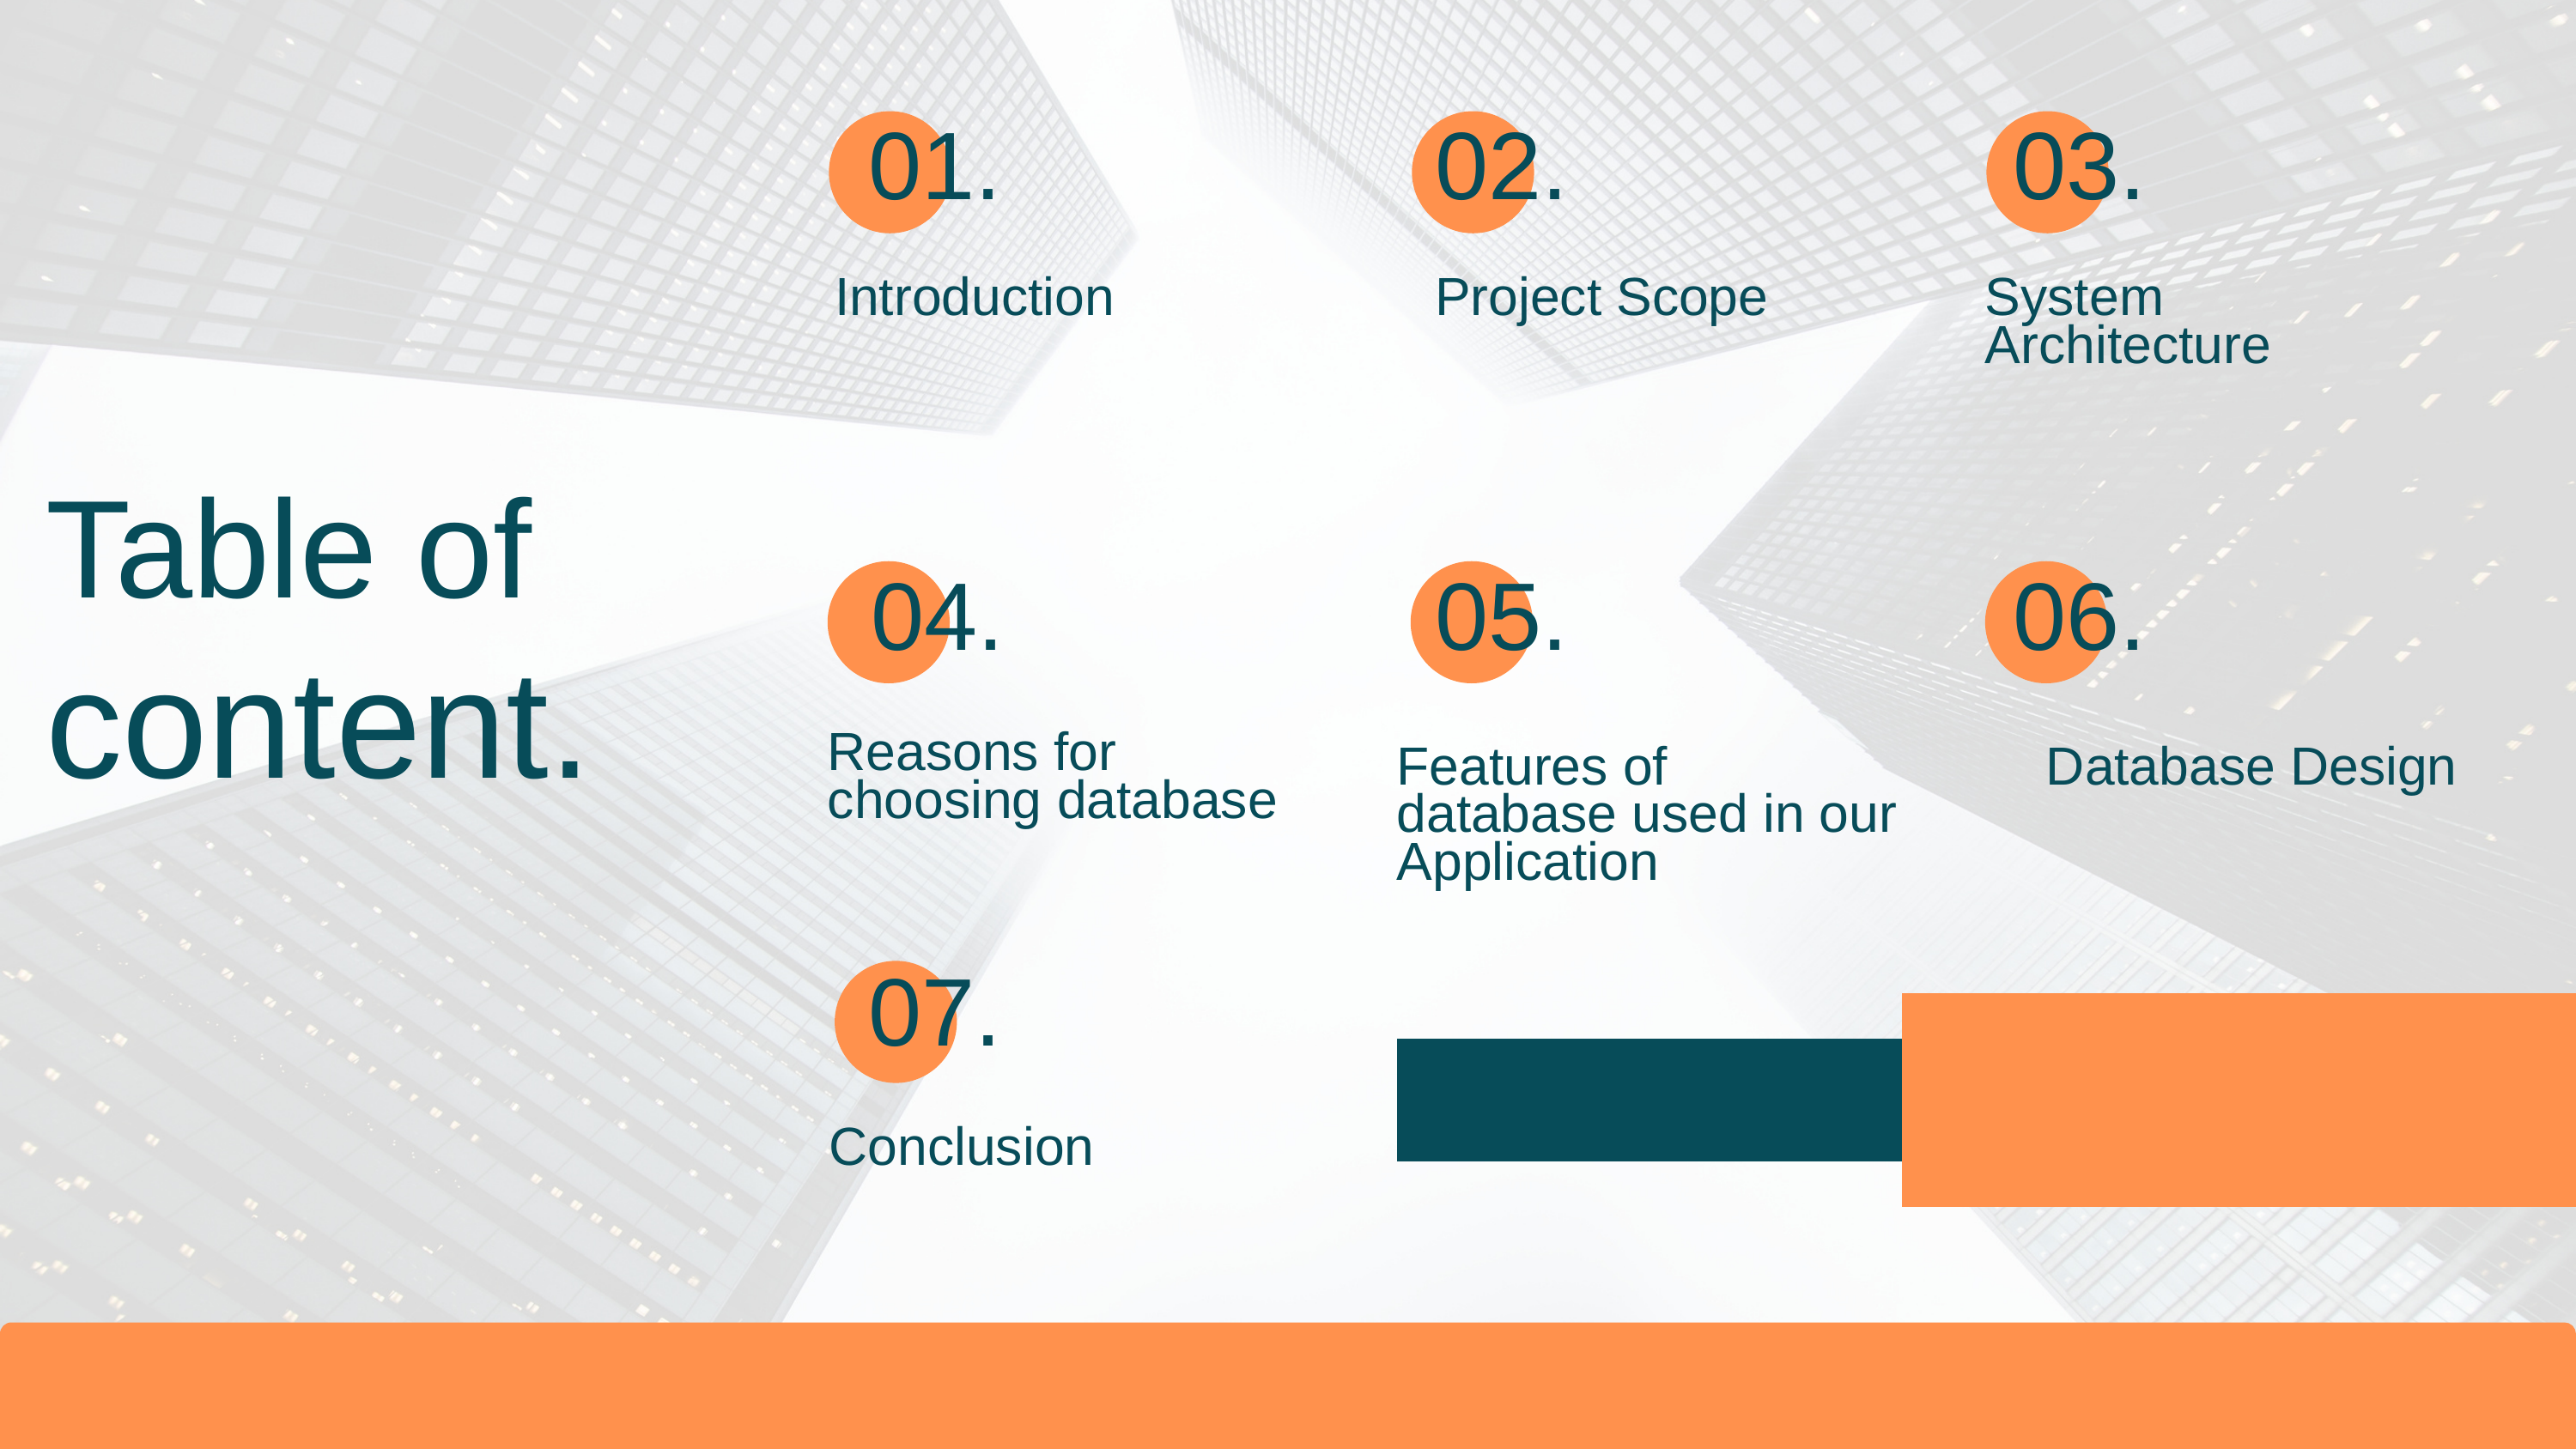

01.
02.
03.
Introduction
Project Scope
System Architecture
Table of

04.
05.
06.
content.
Reasons for choosing database
Features of database used in our Application
Database Design

07.

Conclusion